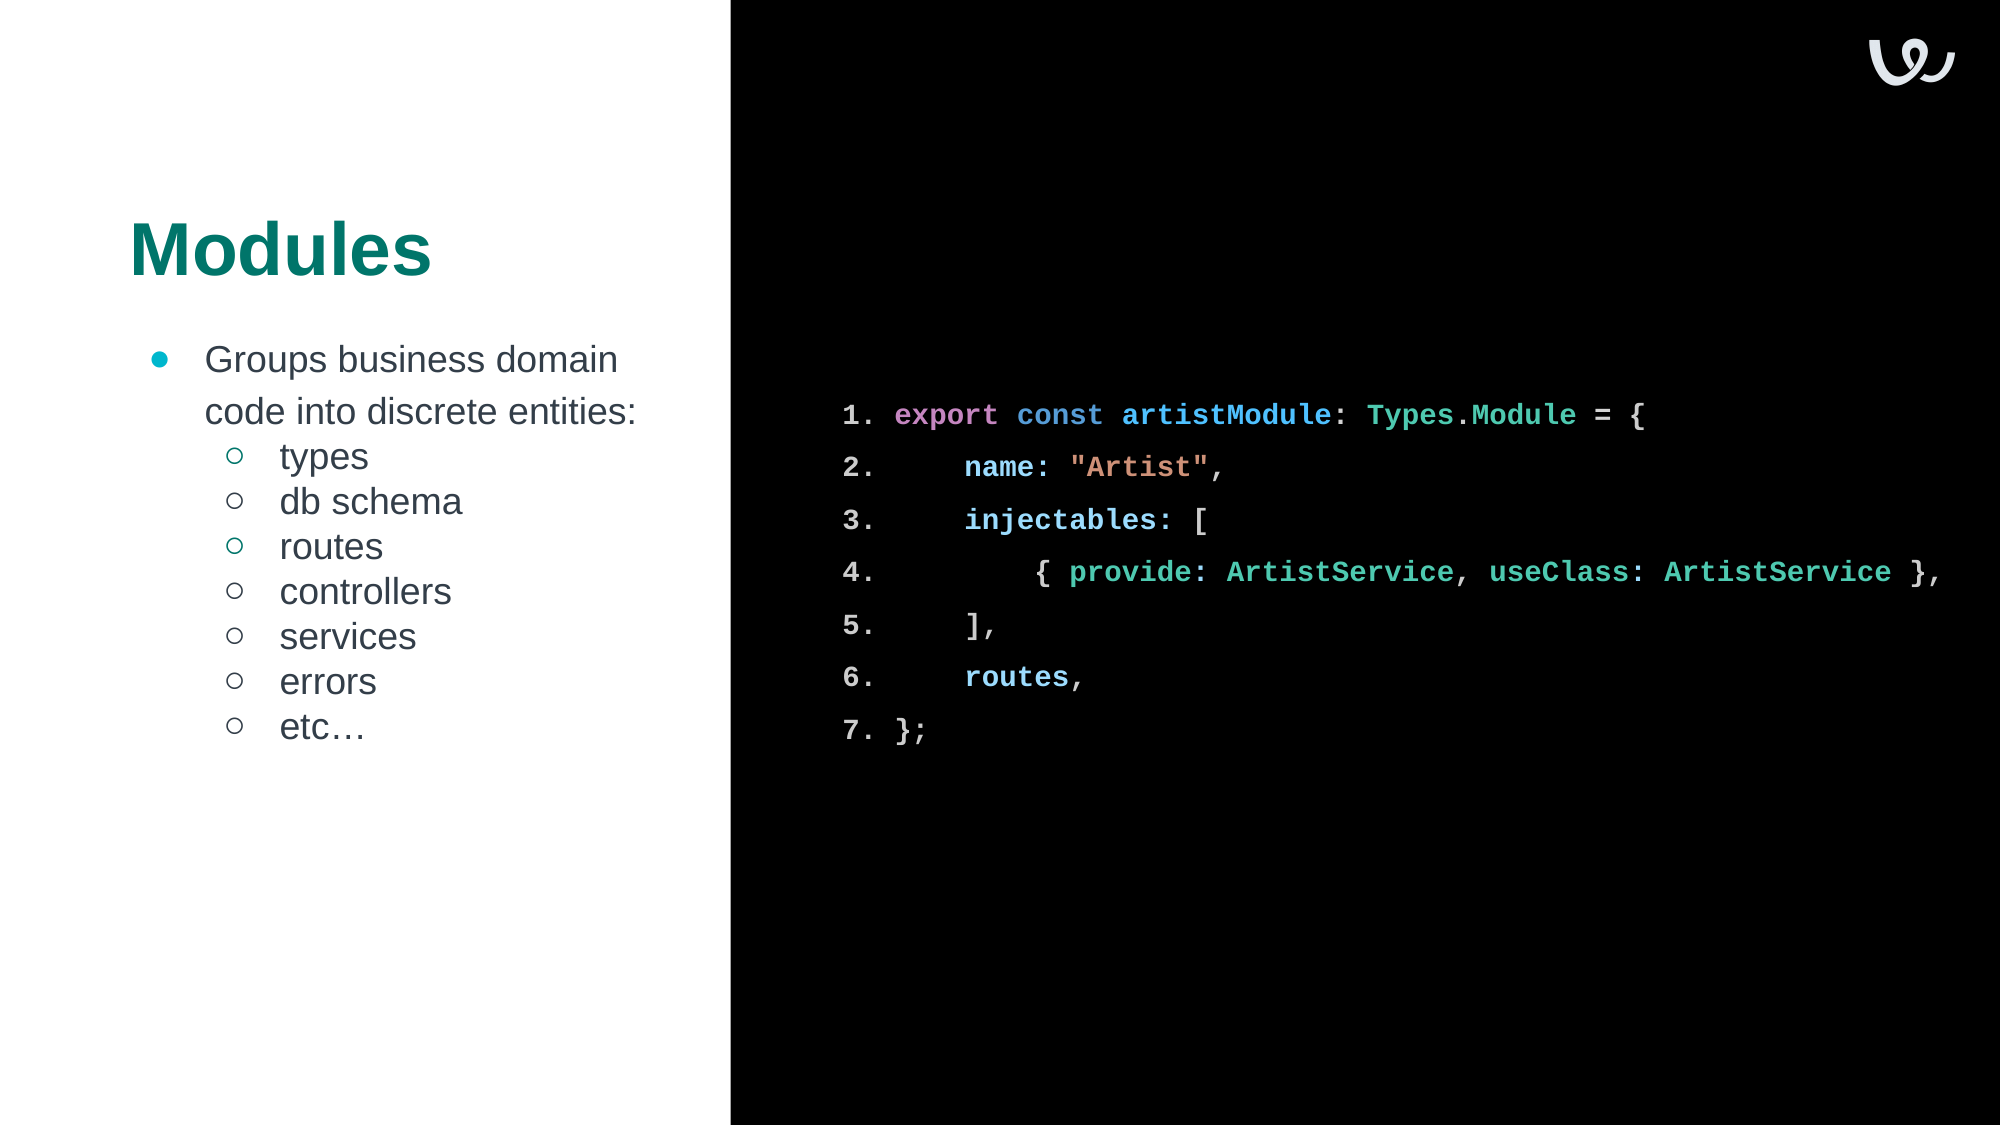

export const artistModule: Types.Module = {
    name: "Artist",
    injectables: [
        { provide: ArtistService, useClass: ArtistService },
    ],
    routes,
};

# Modules
Groups business domain code into discrete entities:
types
db schema
routes
controllers
services
errors
etc…